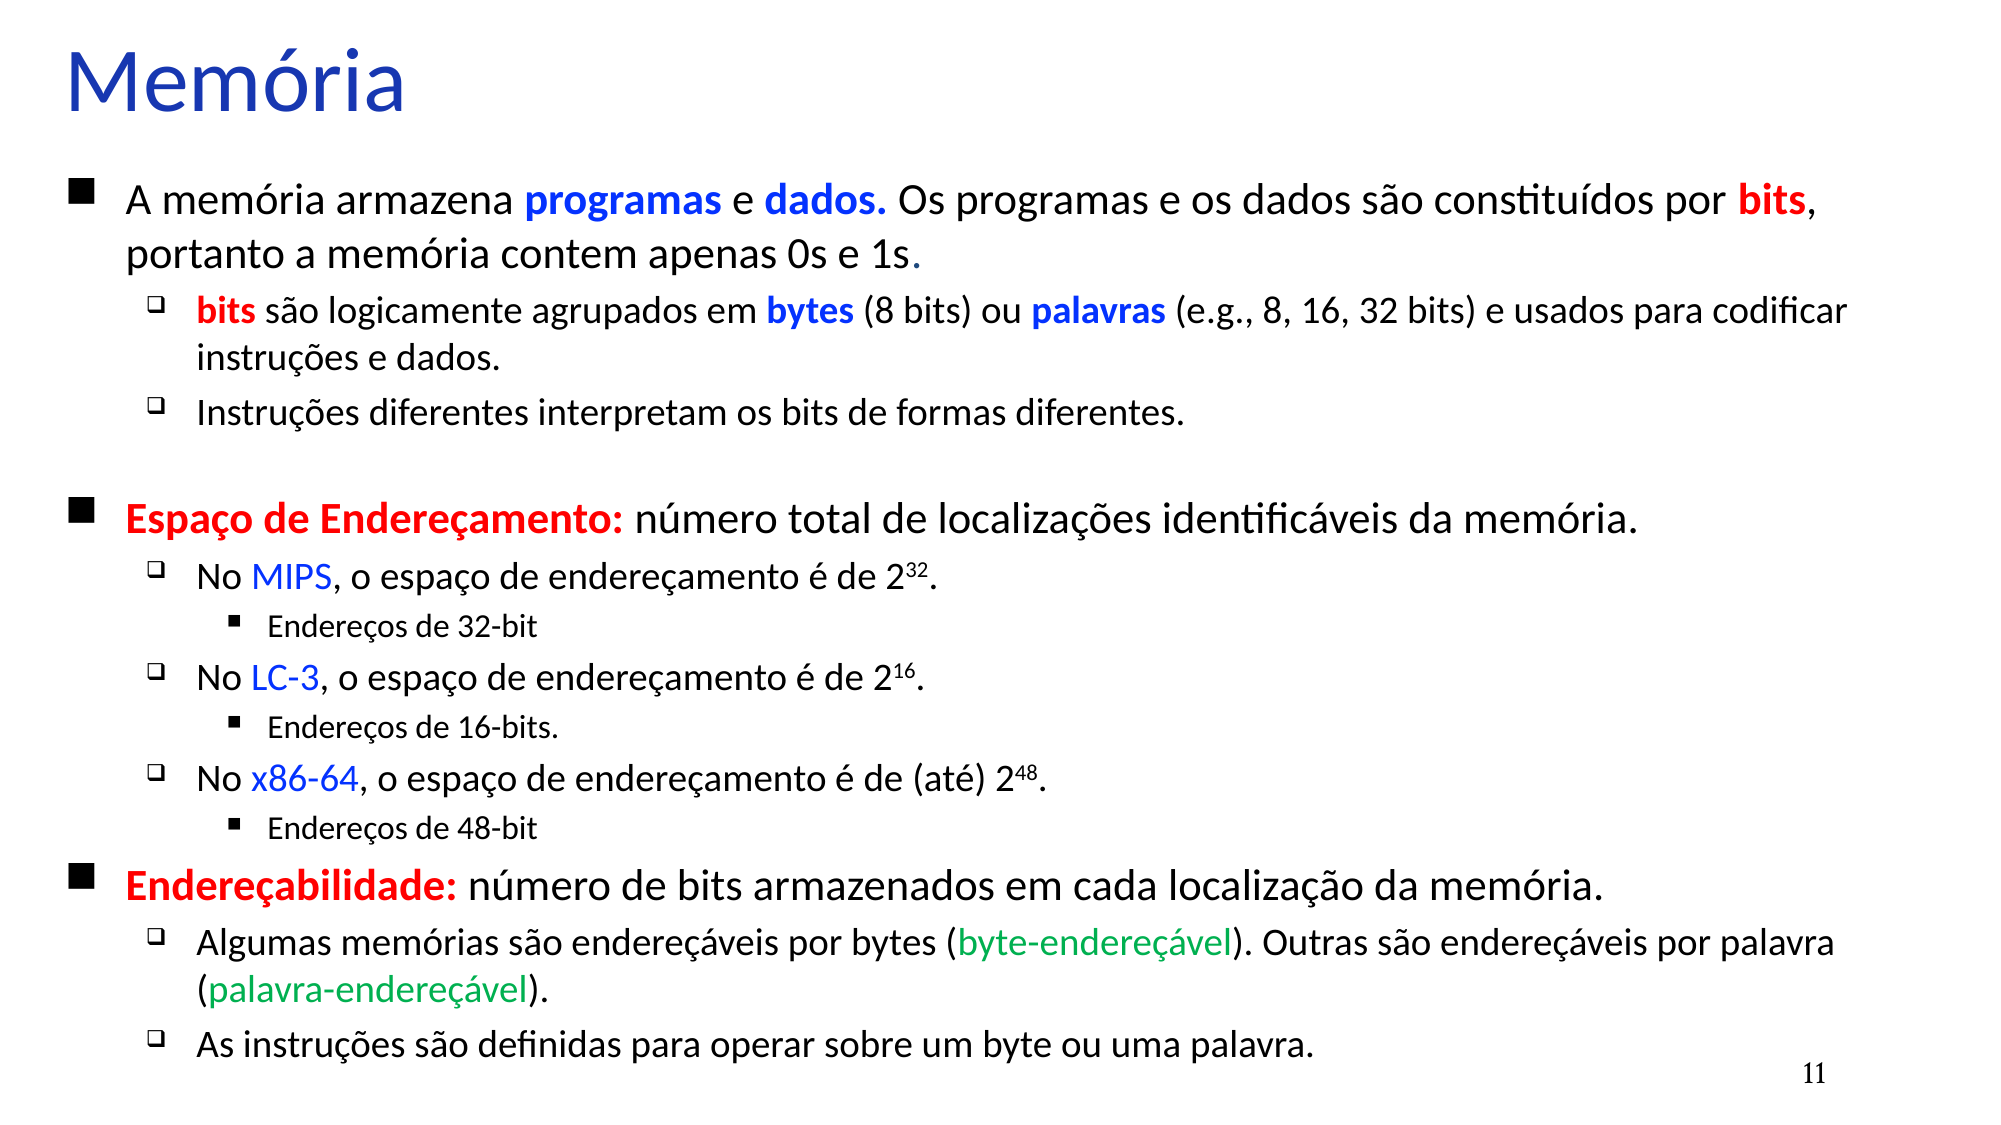

# Memória
A memória armazena programas e dados. Os programas e os dados são constituídos por bits, portanto a memória contem apenas 0s e 1s.
bits são logicamente agrupados em bytes (8 bits) ou palavras (e.g., 8, 16, 32 bits) e usados para codificar instruções e dados.
Instruções diferentes interpretam os bits de formas diferentes.

Espaço de Endereçamento: número total de localizações identificáveis da memória.
No MIPS, o espaço de endereçamento é de 232.
Endereços de 32-bit
No LC-3, o espaço de endereçamento é de 216.
Endereços de 16-bits.
No x86-64, o espaço de endereçamento é de (até) 248.
Endereços de 48-bit
Endereçabilidade: número de bits armazenados em cada localização da memória.
Algumas memórias são endereçáveis por bytes (byte-endereçável). Outras são endereçáveis por palavra (palavra-endereçável).
As instruções são definidas para operar sobre um byte ou uma palavra.

11